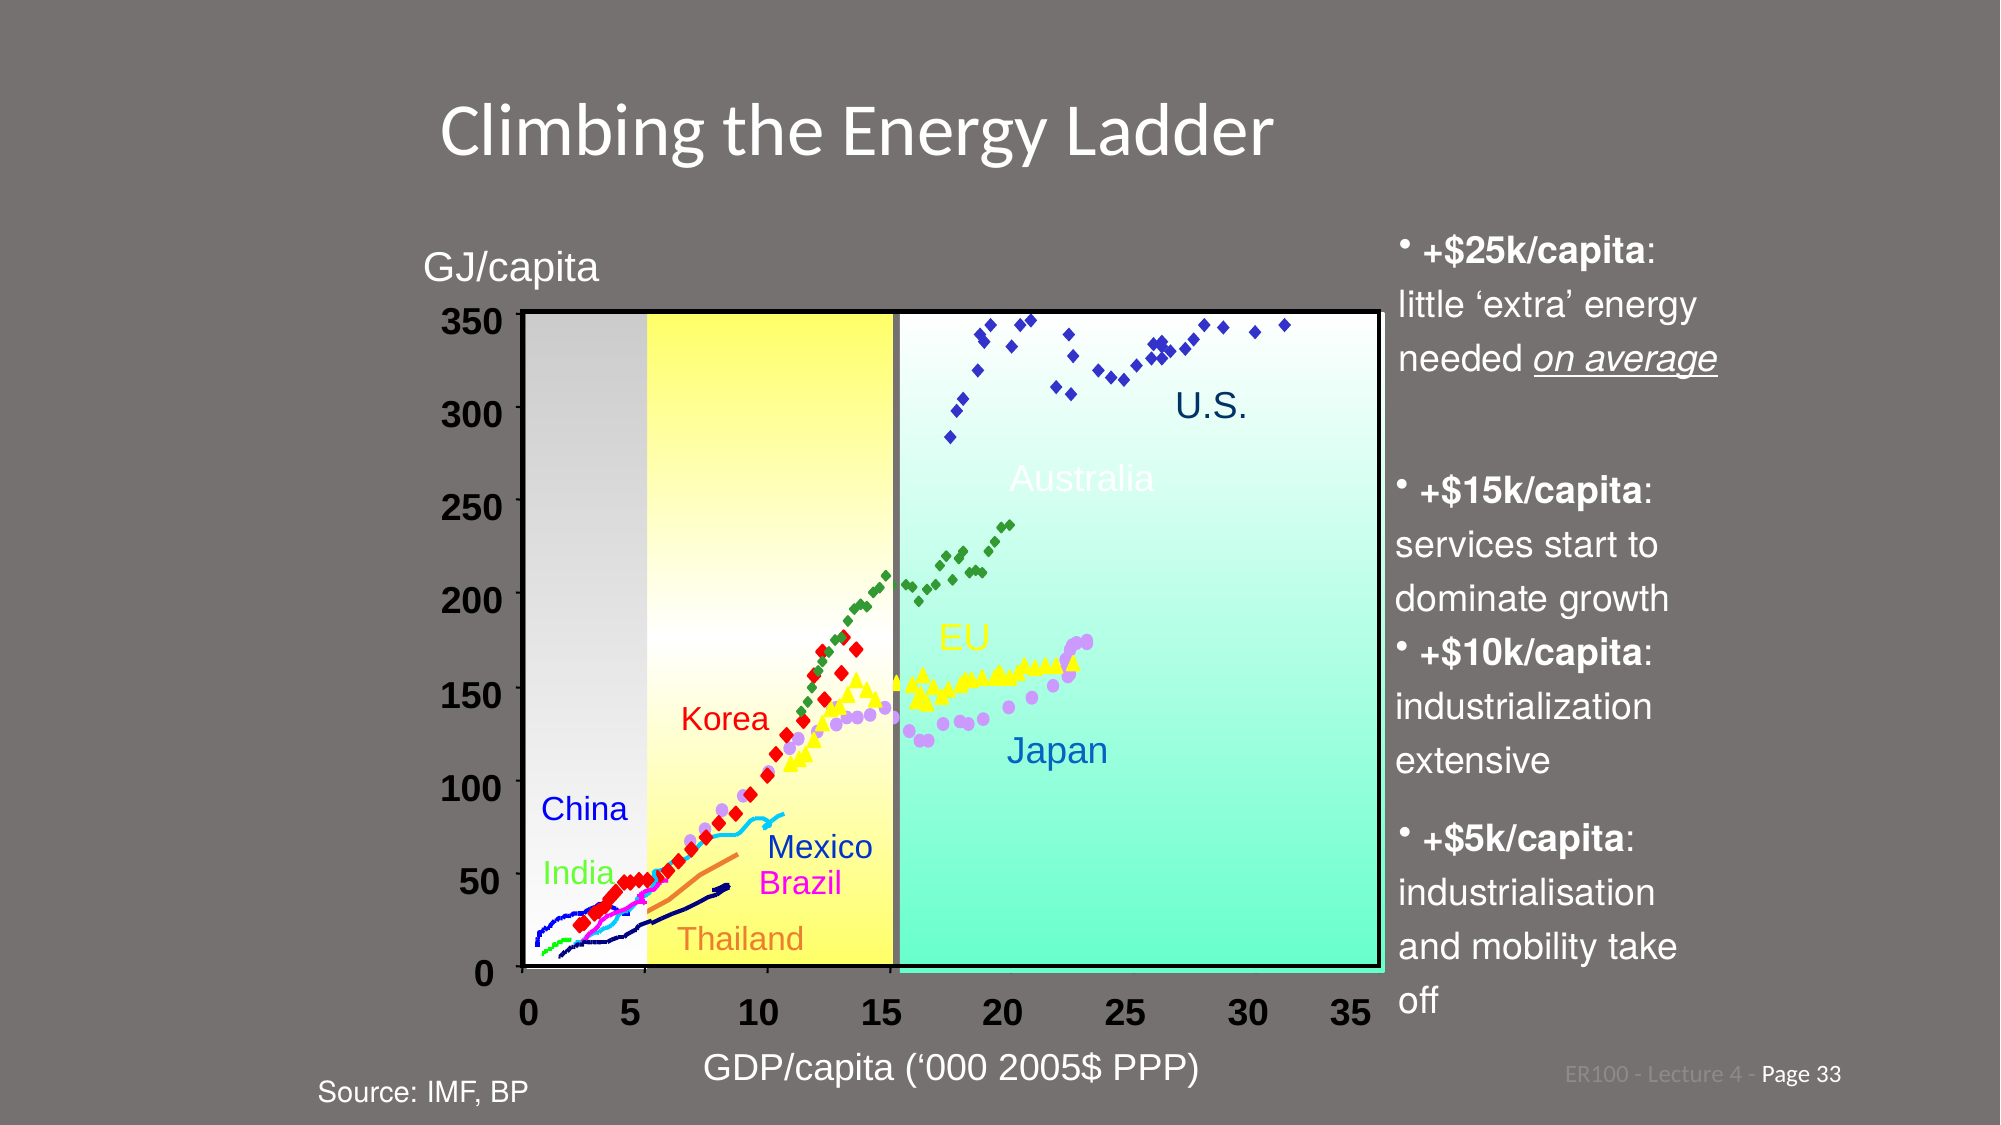

# Climbing the Energy Ladder
 +$25k/capita:
little ‘extra’ energy needed on average
GJ/capita
350

China
India

Korea

Brazil

Thailand

Mexico

U.S.

Australia

EU

Japan

300

 +$15k/capita:
services start to dominate growth
 +$10k/capita:
industrialization extensive
250

200

150

100

 +$5k/capita:
industrialisation and mobility take off
50

0

0
5
10
15
20
25
30
35
GDP/capita (‘000 2005$ PPP)
ER100 - Lecture 4 - Page 33
Source: IMF, BP